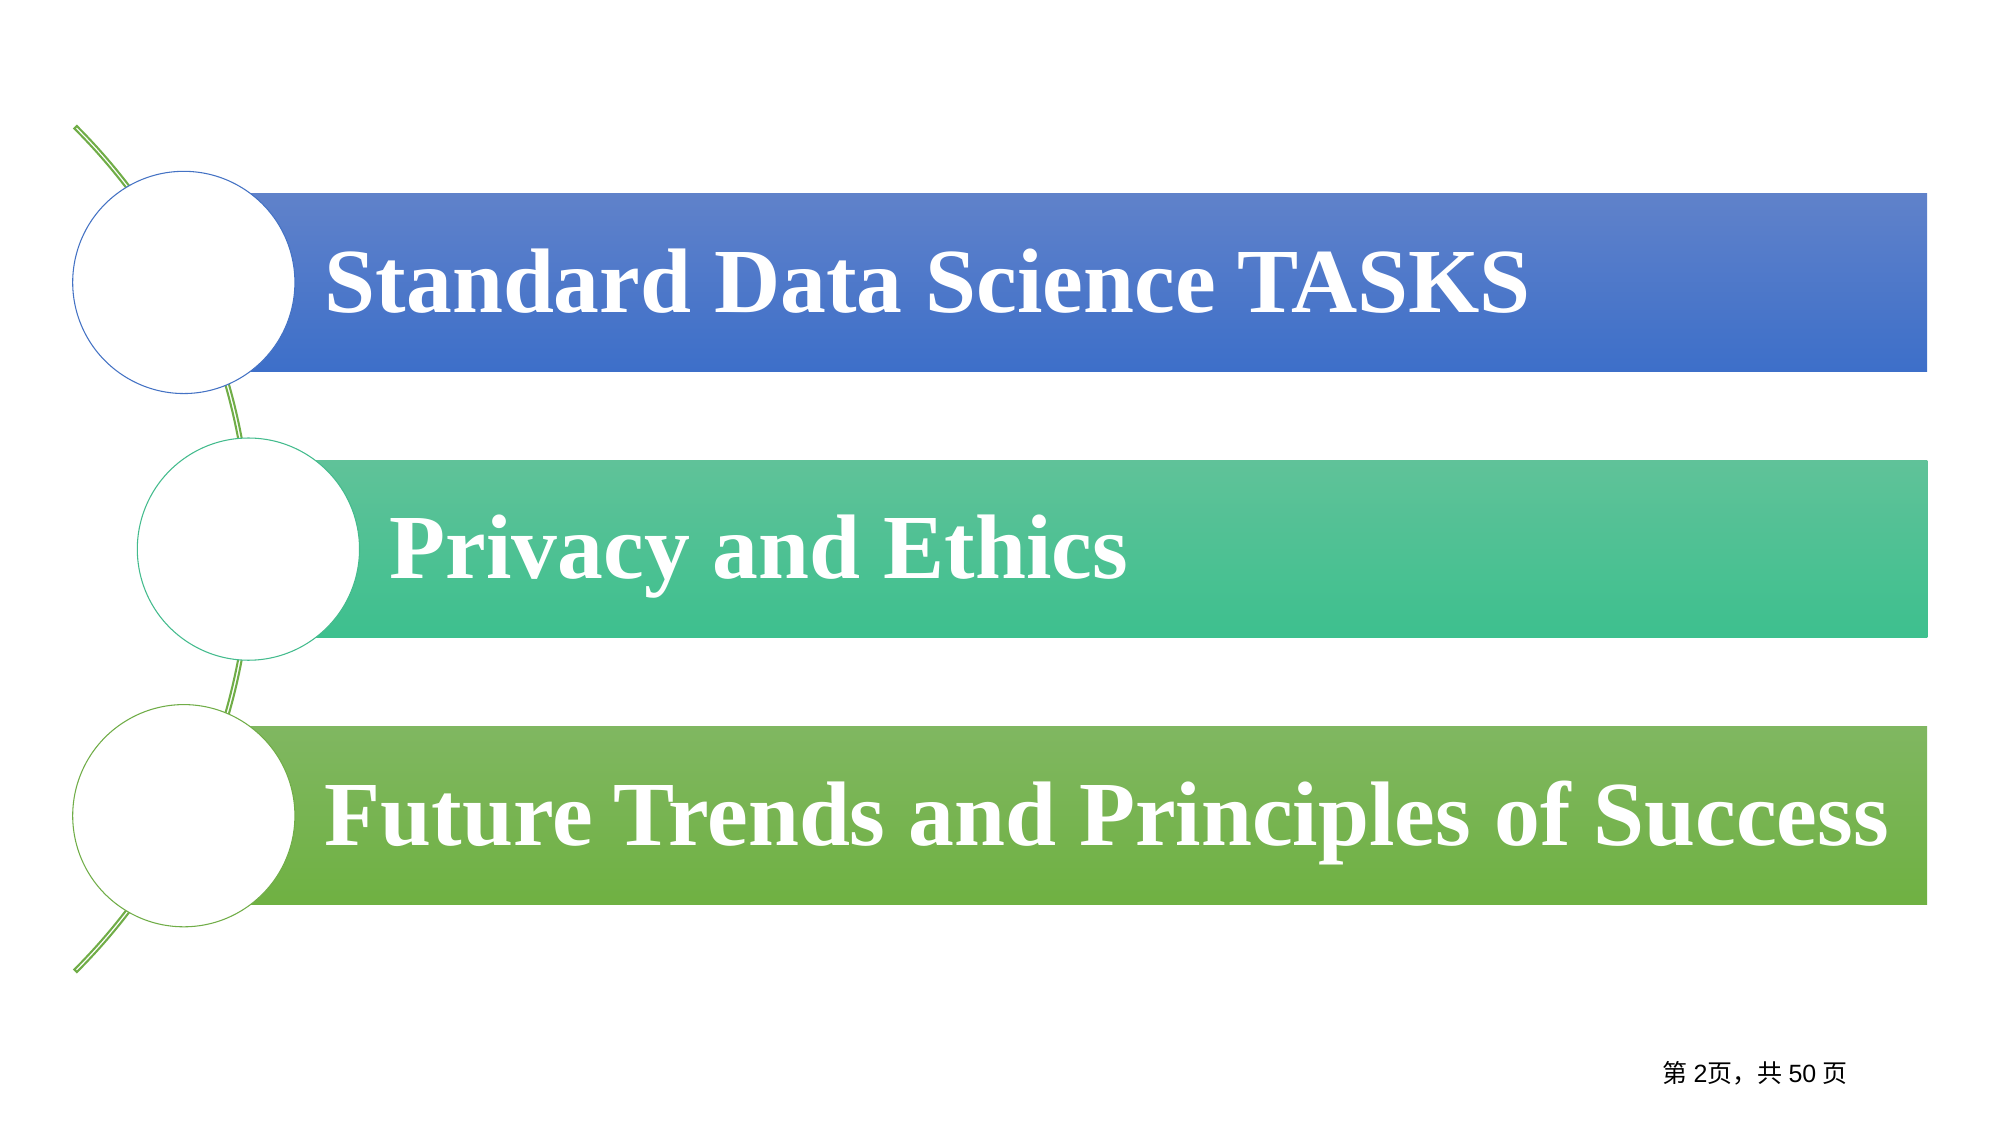

Standard Data Science TASKS
Privacy and Ethics
Future Trends and Principles of Success
2